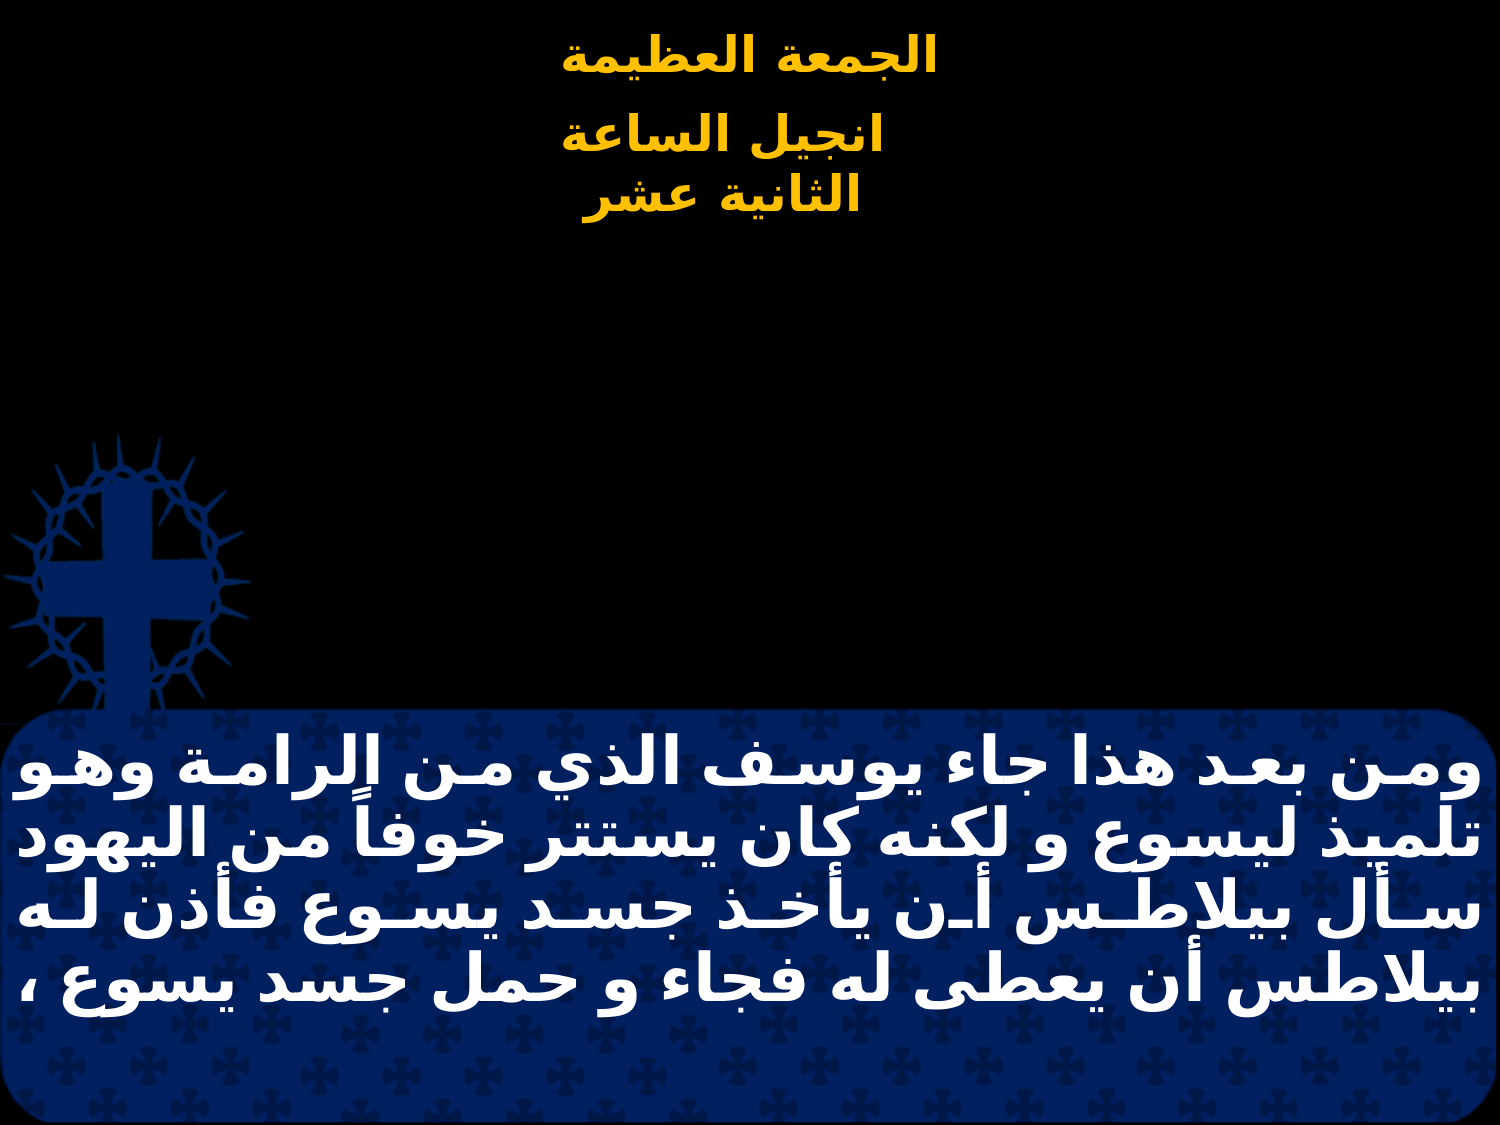

# ومن بعد هذا جاء يوسف الذي من الرامة وهو تلميذ ليسوع و لكنه كان يستتر خوفاً من اليهود سأل بيلاطس أن يأخذ جسد يسوع فأذن له بيلاطس أن يعطى له فجاء و حمل جسد يسوع ،